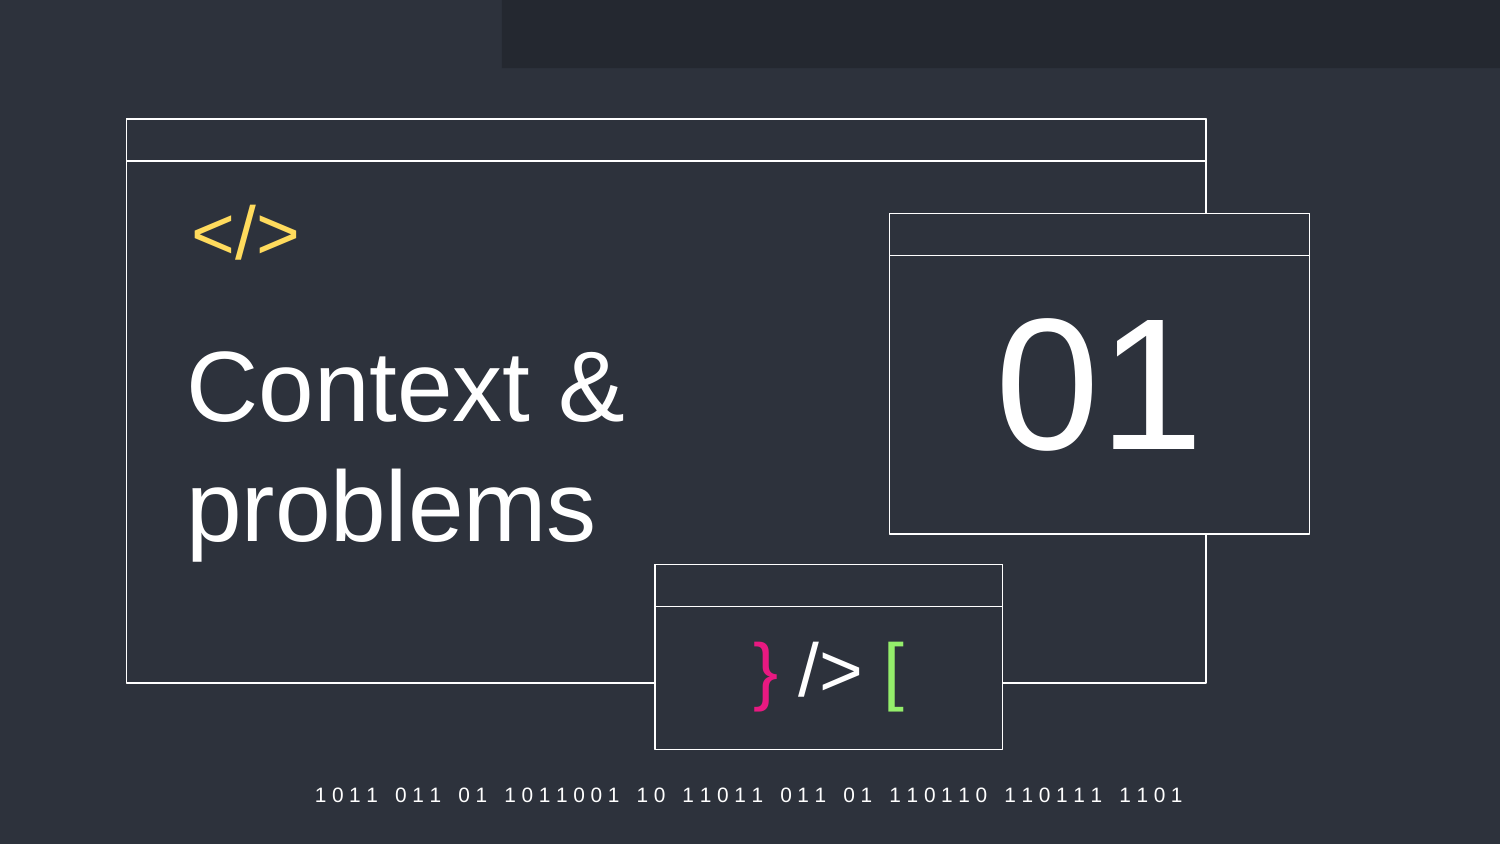

</>

01
# Context & problems

} /> [